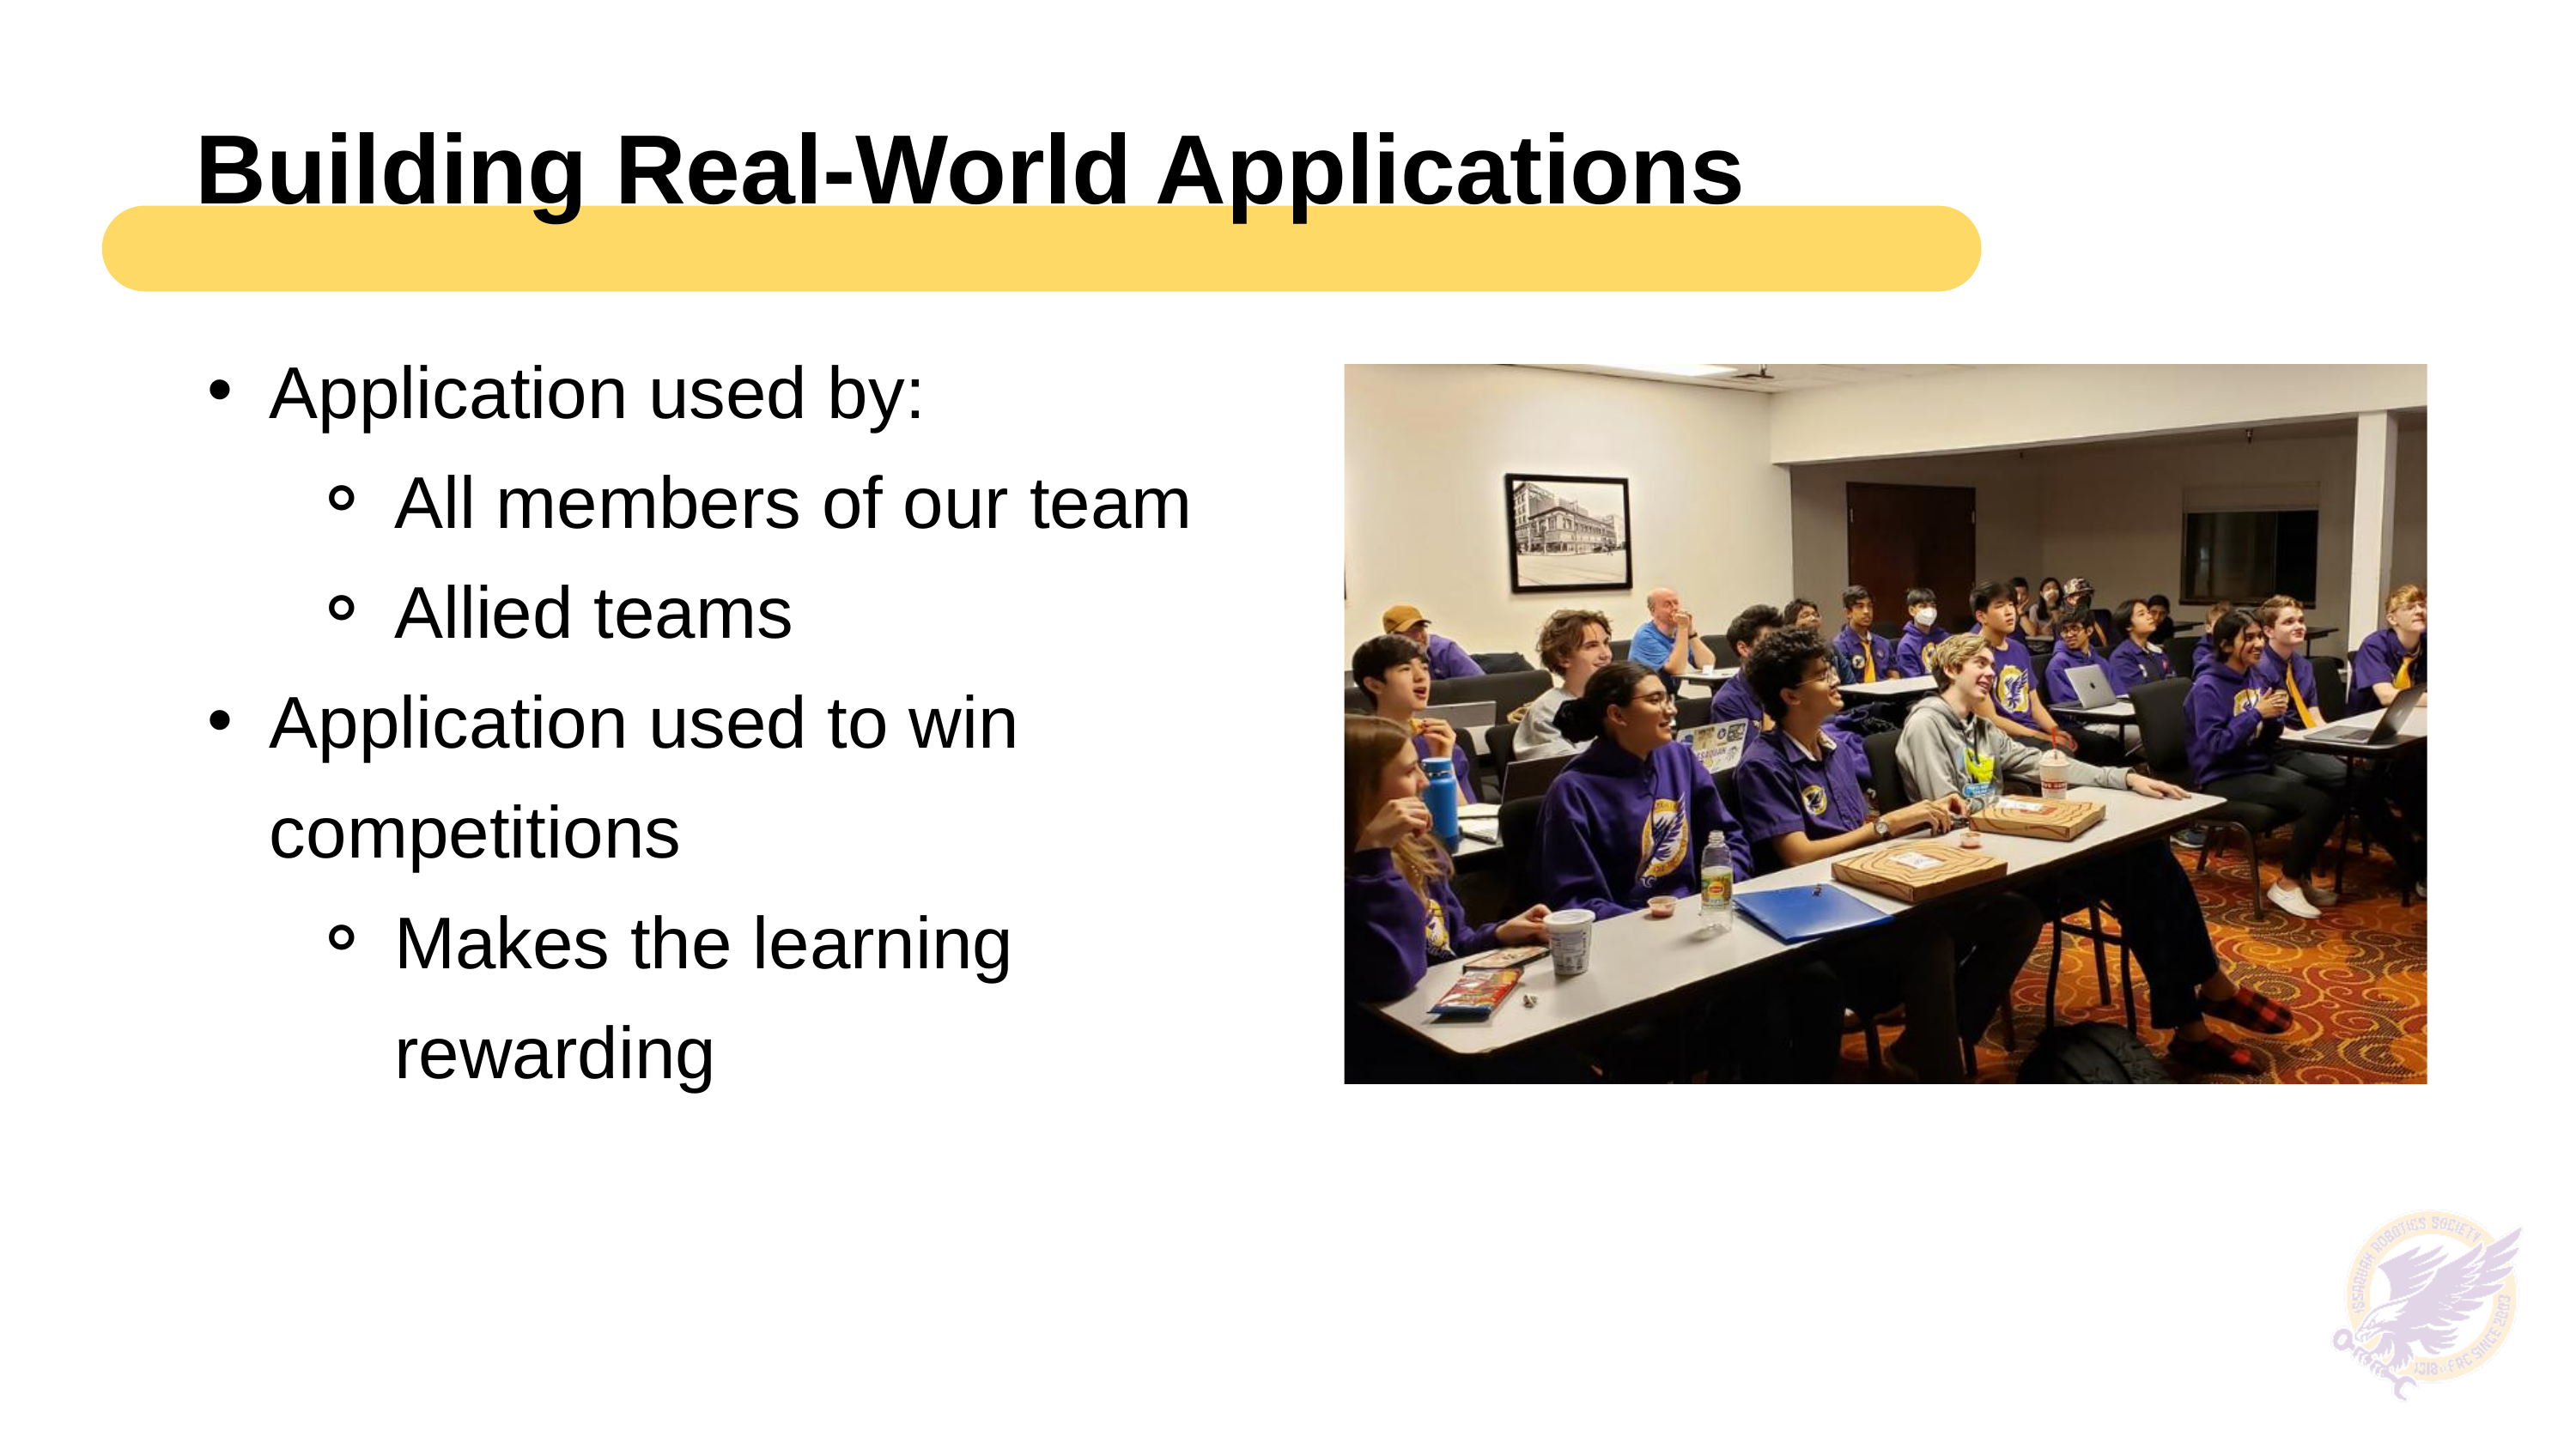

Building Real-World Applications

Application used by:
All members of our team
Allied teams
Application used to win competitions
Makes the learning rewarding